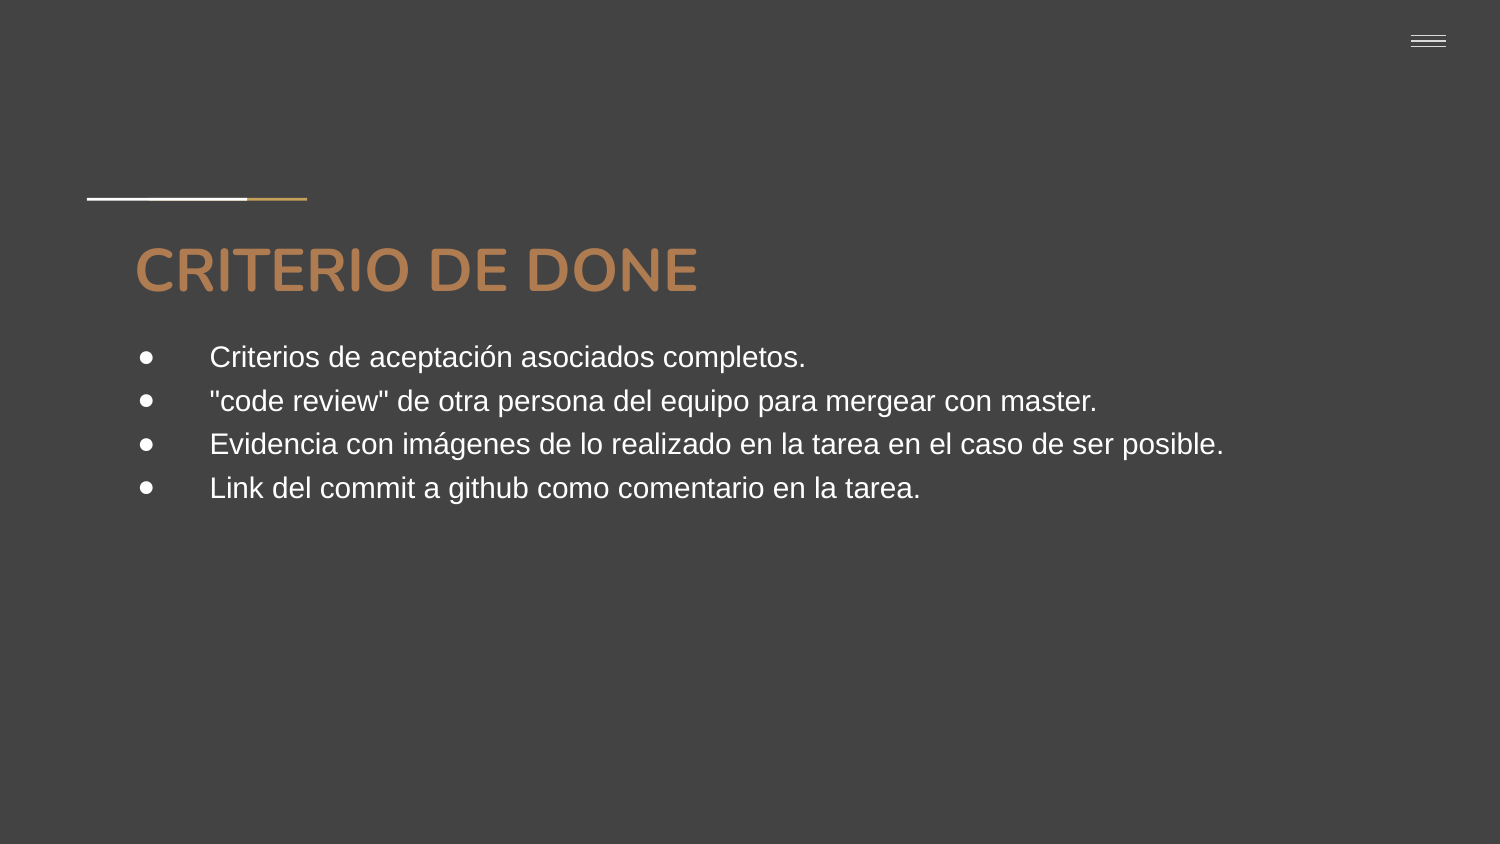

# CRITERIO DE DONE
Criterios de aceptación asociados completos.
"code review" de otra persona del equipo para mergear con master.
Evidencia con imágenes de lo realizado en la tarea en el caso de ser posible.
Link del commit a github como comentario en la tarea.